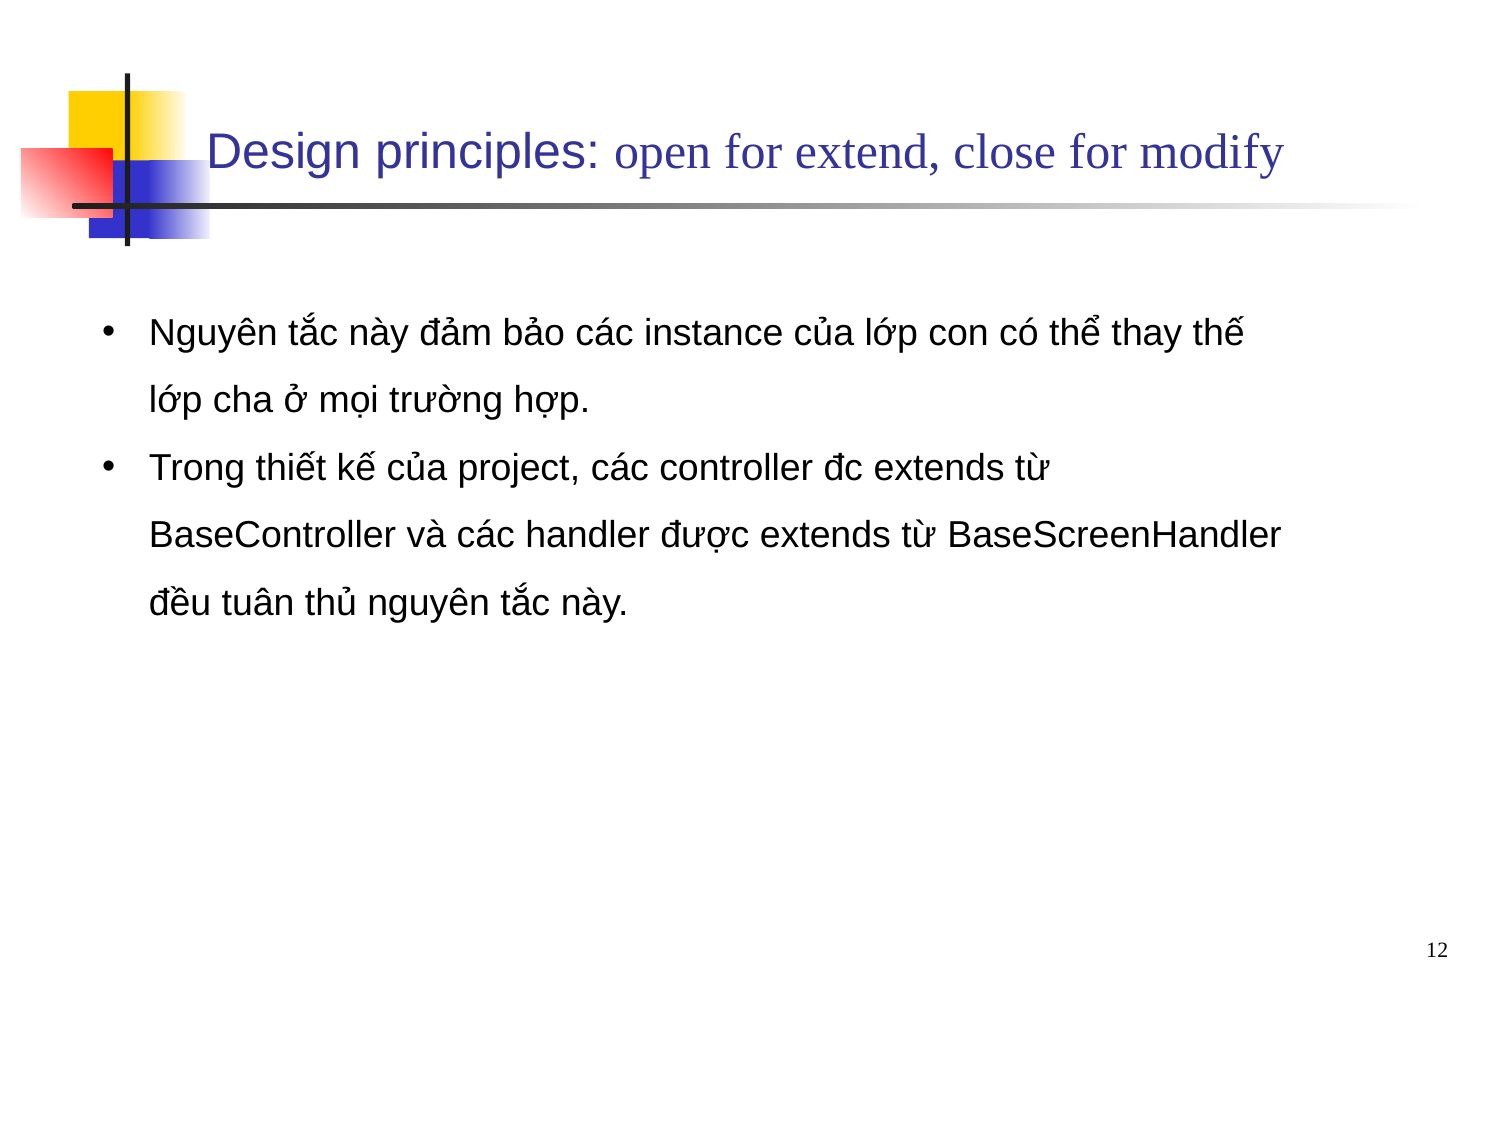

# Design principles: open for extend, close for modify
Nguyên tắc này đảm bảo các instance của lớp con có thể thay thế lớp cha ở mọi trường hợp.
Trong thiết kế của project, các controller đc extends từ BaseController và các handler được extends từ BaseScreenHandler đều tuân thủ nguyên tắc này.

12